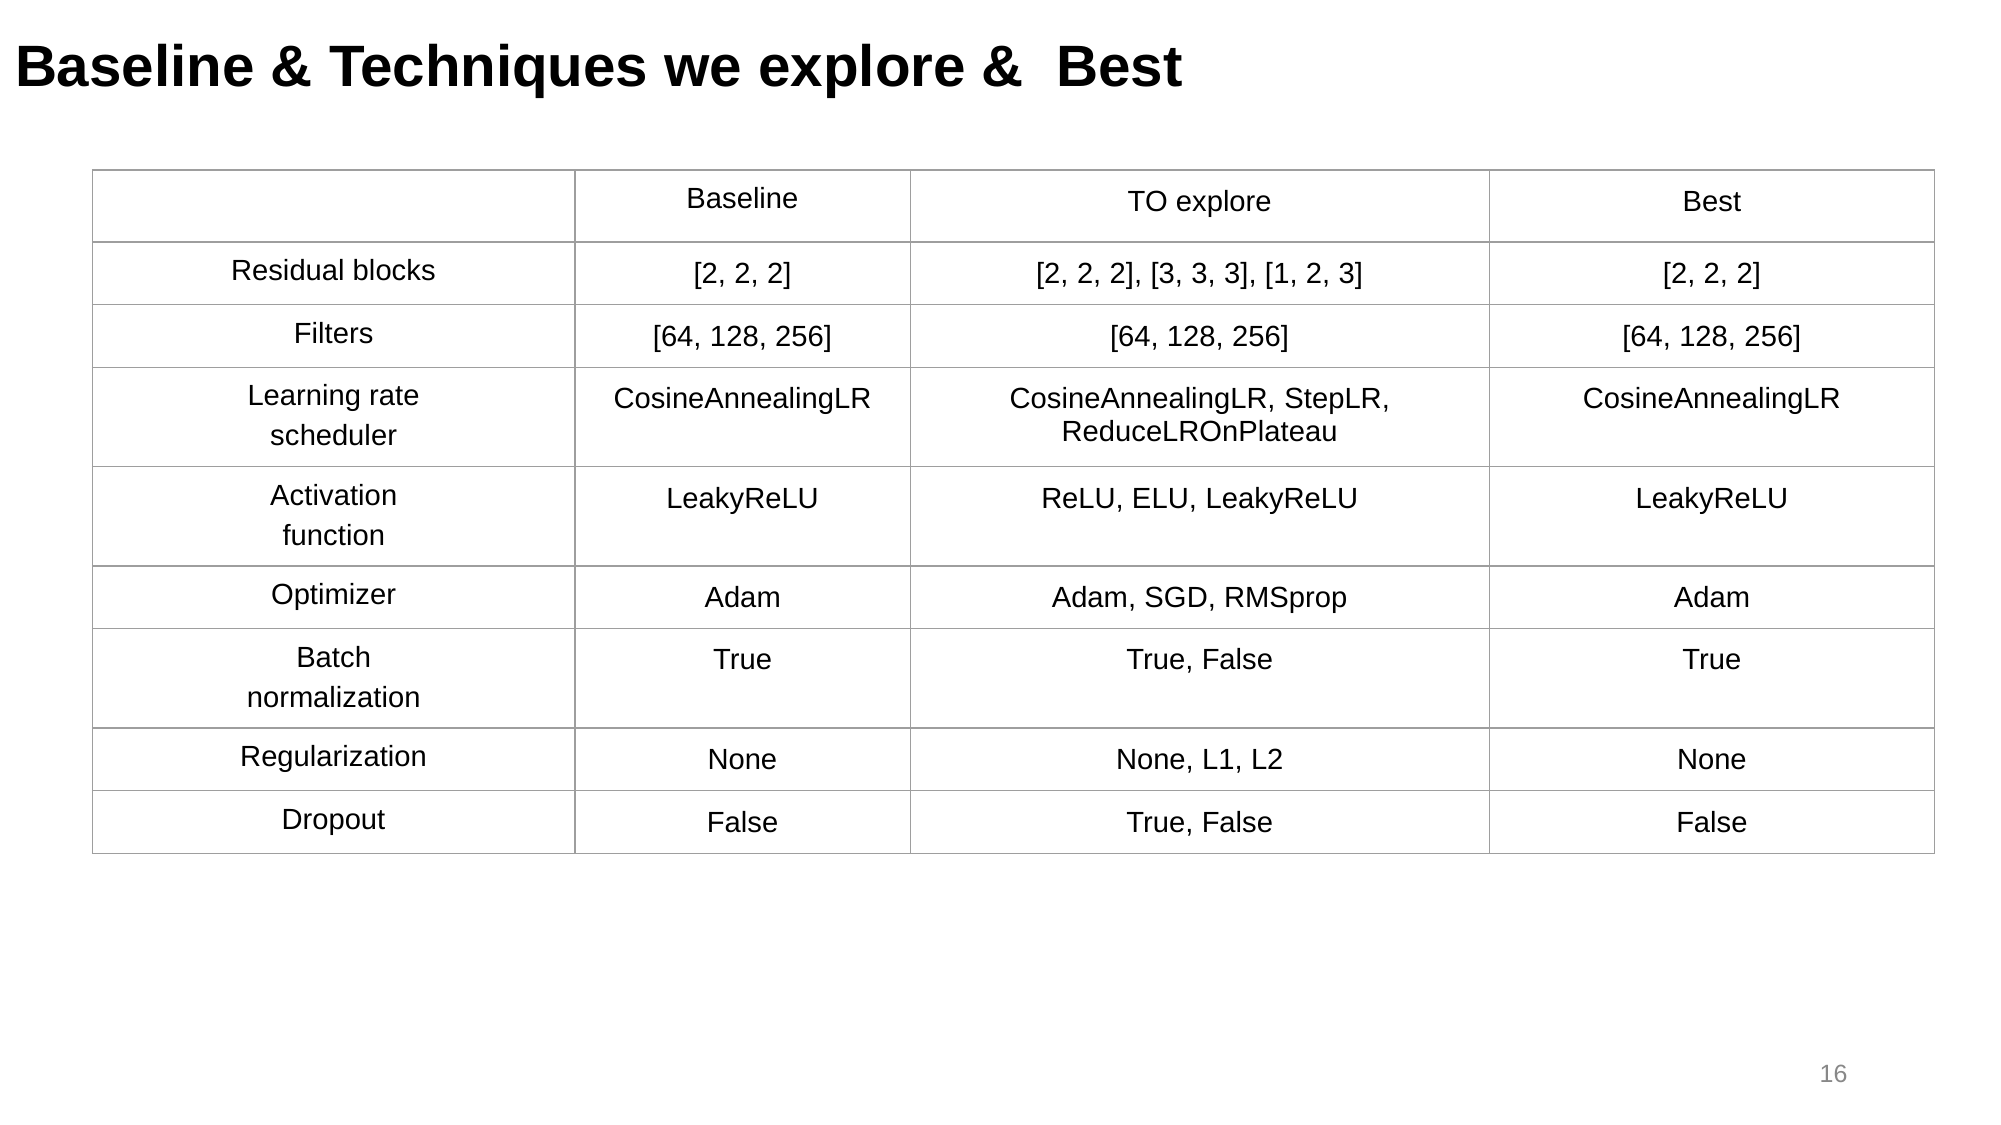

Baseline & Techniques we explore &  Best
|  | Baseline | TO explore | Best |
| --- | --- | --- | --- |
| Residual blocks | [2, 2, 2] | [2, 2, 2], [3, 3, 3], [1, 2, 3] | [2, 2, 2] |
| Filters | [64, 128, 256] | [64, 128, 256] | [64, 128, 256] |
| Learning rate scheduler | CosineAnnealingLR | CosineAnnealingLR, StepLR, ReduceLROnPlateau | CosineAnnealingLR |
| Activation function | LeakyReLU | ReLU, ELU, LeakyReLU | LeakyReLU |
| Optimizer | Adam | Adam, SGD, RMSprop | Adam |
| Batch normalization | True | True, False | True |
| Regularization | None | None, L1, L2 | None |
| Dropout | False | True, False | False |
16